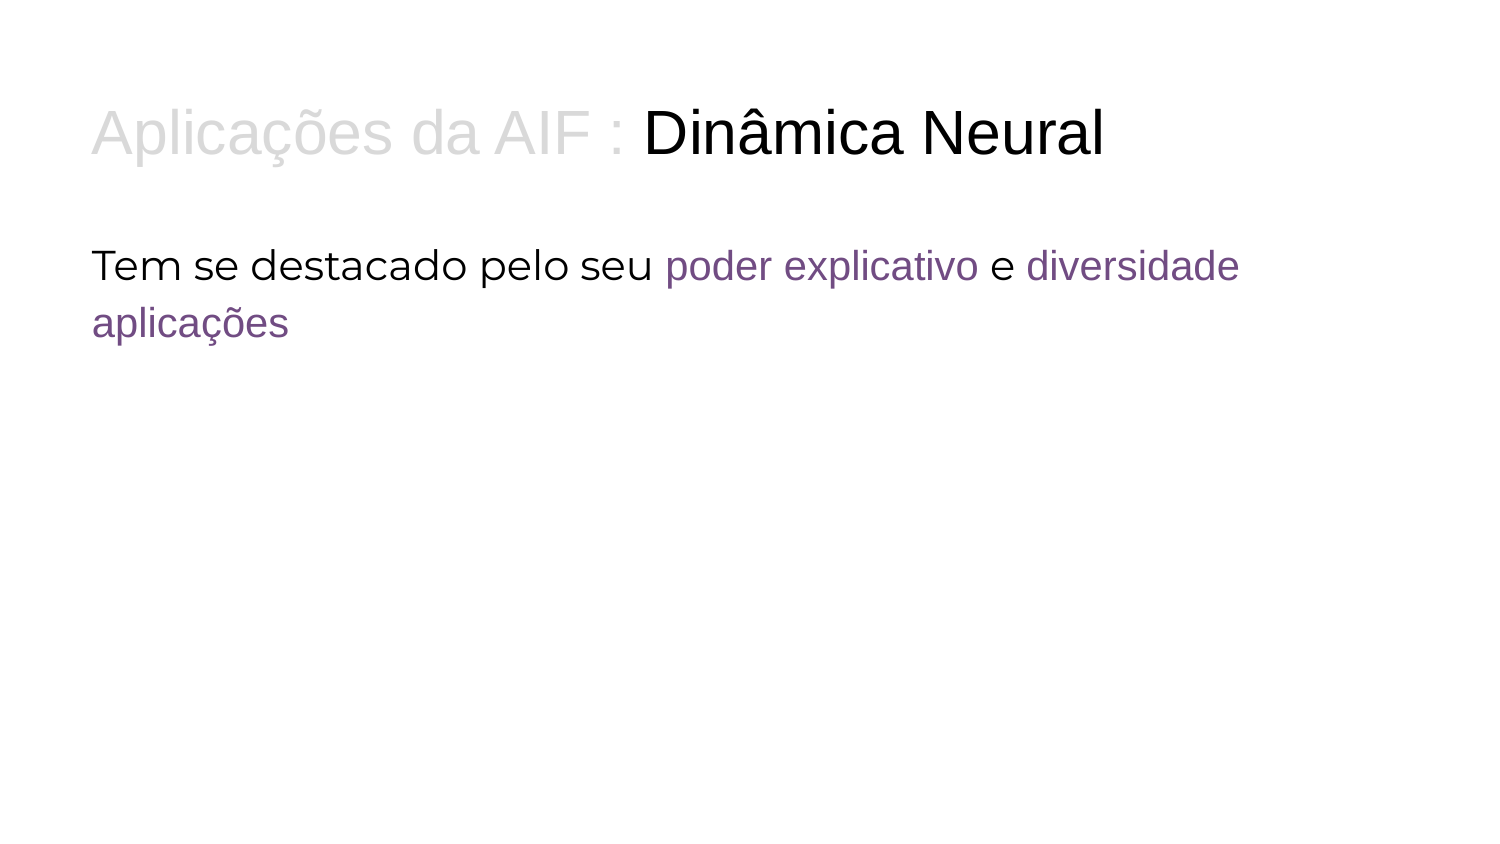

# Aplicações da AIF : Dinâmica Neural
Tem se destacado pelo seu poder explicativo e diversidade aplicações